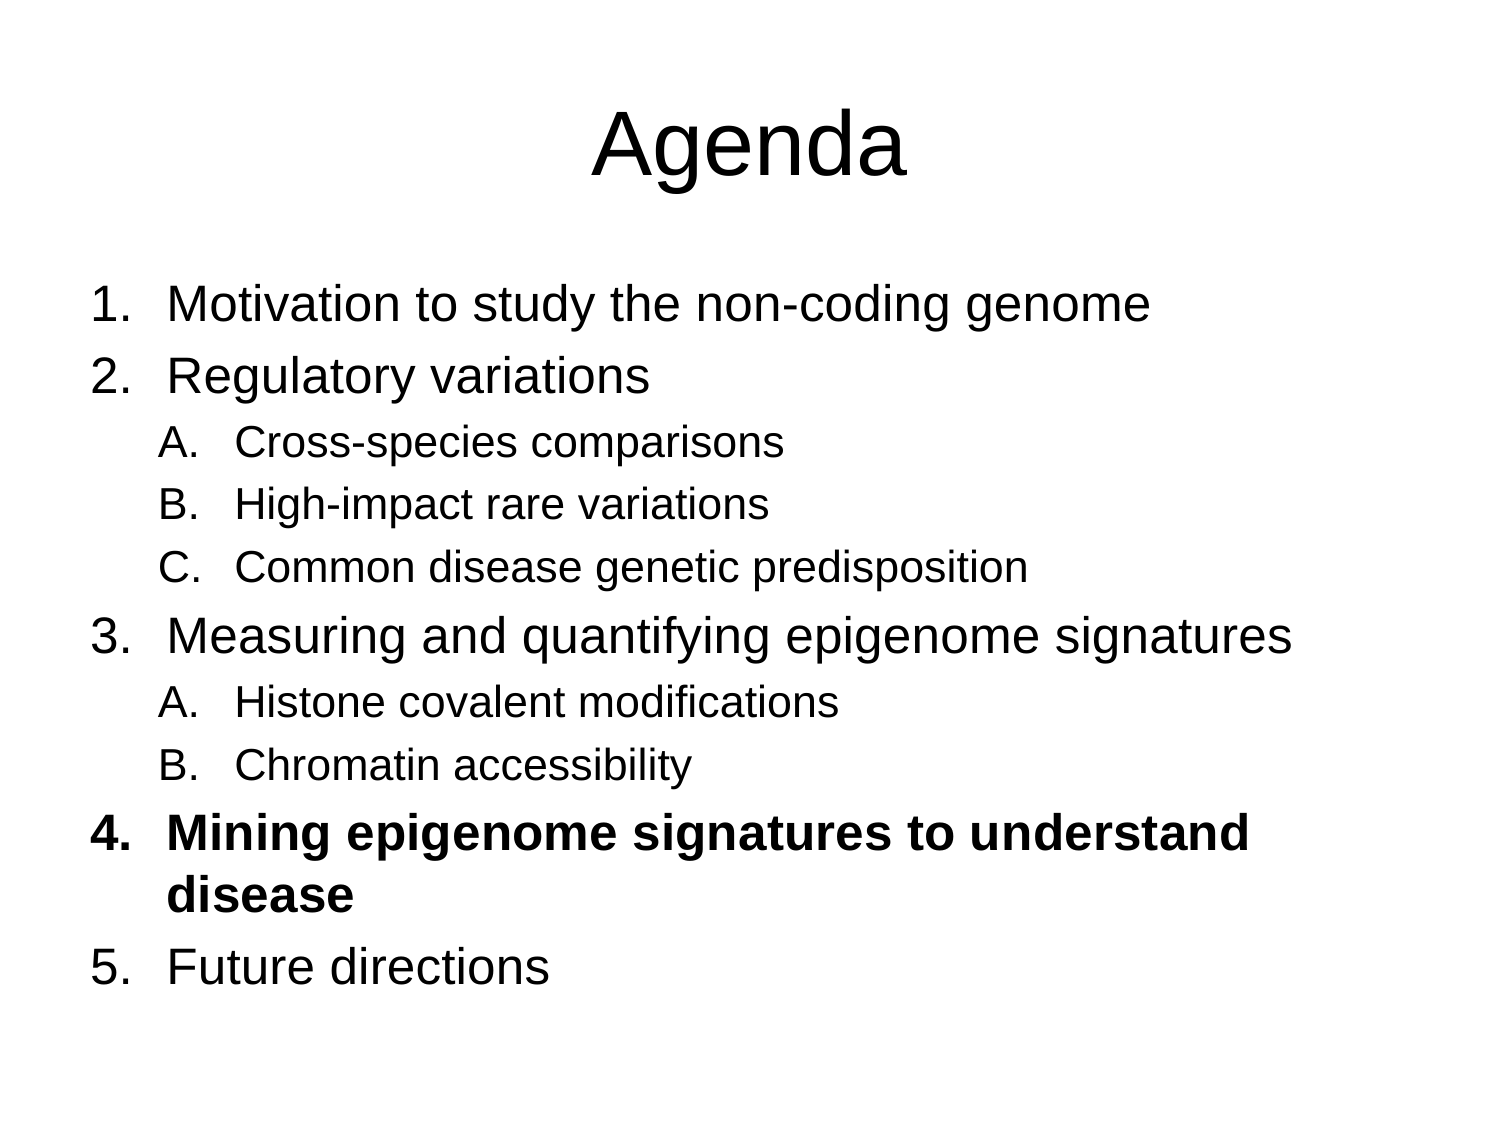

# Agenda
Motivation to study the non-coding genome
Regulatory variations
Cross-species comparisons
High-impact rare variations
Common disease genetic predisposition
Measuring and quantifying epigenome signatures
Histone covalent modifications
Chromatin accessibility
Mining epigenome signatures to understand disease
Future directions